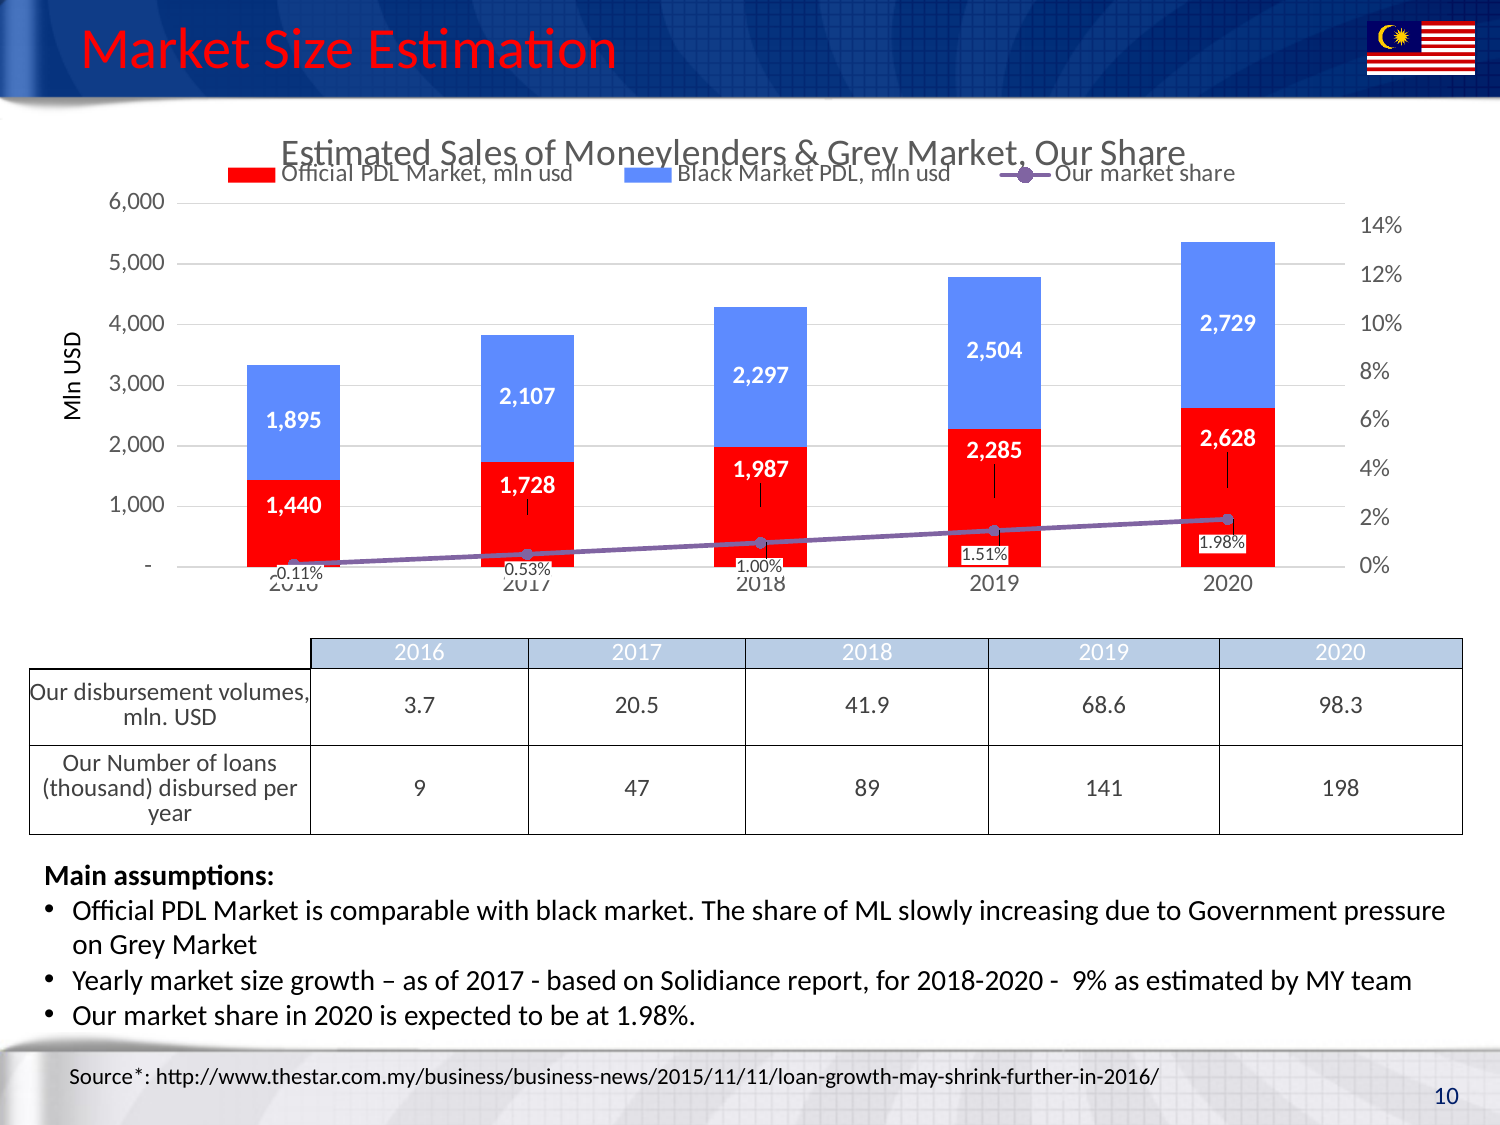

# Market Size Estimation

### Chart: Estimated Sales of Moneylenders & Grey Market, Our Share

| Category | Official PDL Market, mln usd | Black Market PDL, mln usd | Our market share |
|---|---|---|---|
| 2016 | 1440.0 | 1894.9999999999995 | 0.0010976453930854348 |
| 2017 | 1728.0 | 2107.249999999999 | 0.0053454228098650585 |
| 2018 | 1987.2 | 2296.9024999999992 | 0.010031581542621713 |
| 2019 | 2285.28 | 2503.6237249999995 | 0.01505995253965044 |
| 2020 | 2628.072 | 2728.94986025 | 0.01978631623981768 |
Mln USD
|  | 2016 | 2017 | 2018 | 2019 | 2020 |
| --- | --- | --- | --- | --- | --- |
| Our disbursement volumes, mln. USD | 3.7 | 20.5 | 41.9 | 68.6 | 98.3 |
| Our Number of loans (thousand) disbursed per year | 9 | 47 | 89 | 141 | 198 |
Main assumptions:
Official PDL Market is comparable with black market. The share of ML slowly increasing due to Government pressure on Grey Market
Yearly market size growth – as of 2017 - based on Solidiance report, for 2018-2020 -  9% as estimated by MY team
Our market share in 2020 is expected to be at 1.98%.
Source*: http://www.thestar.com.my/business/business-news/2015/11/11/loan-growth-may-shrink-further-in-2016/
10